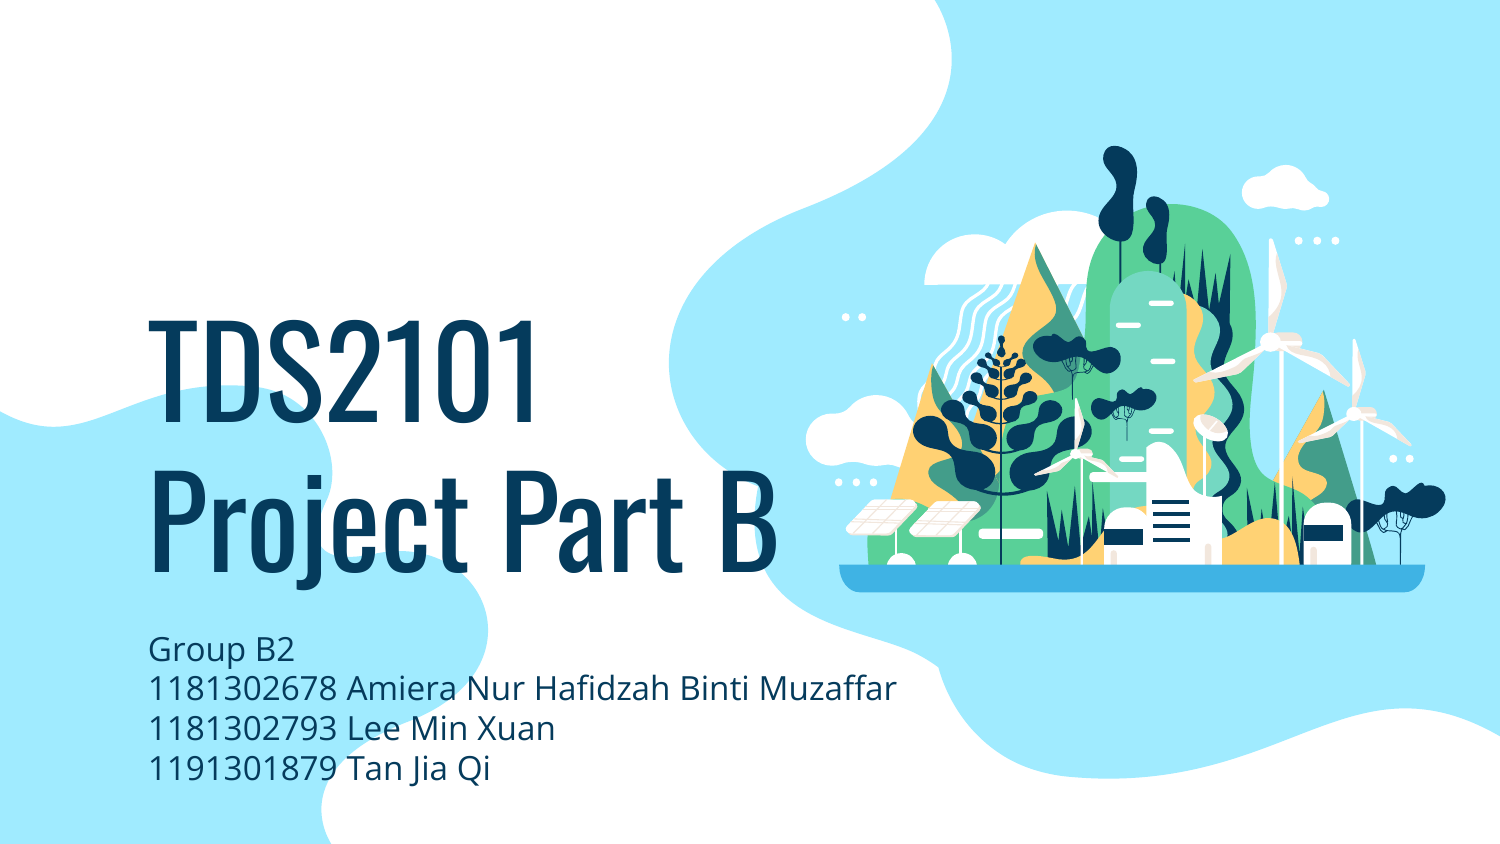

# TDS2101 Project Part B
Group B2
1181302678 Amiera Nur Hafidzah Binti Muzaffar
1181302793 Lee Min Xuan
1191301879 Tan Jia Qi